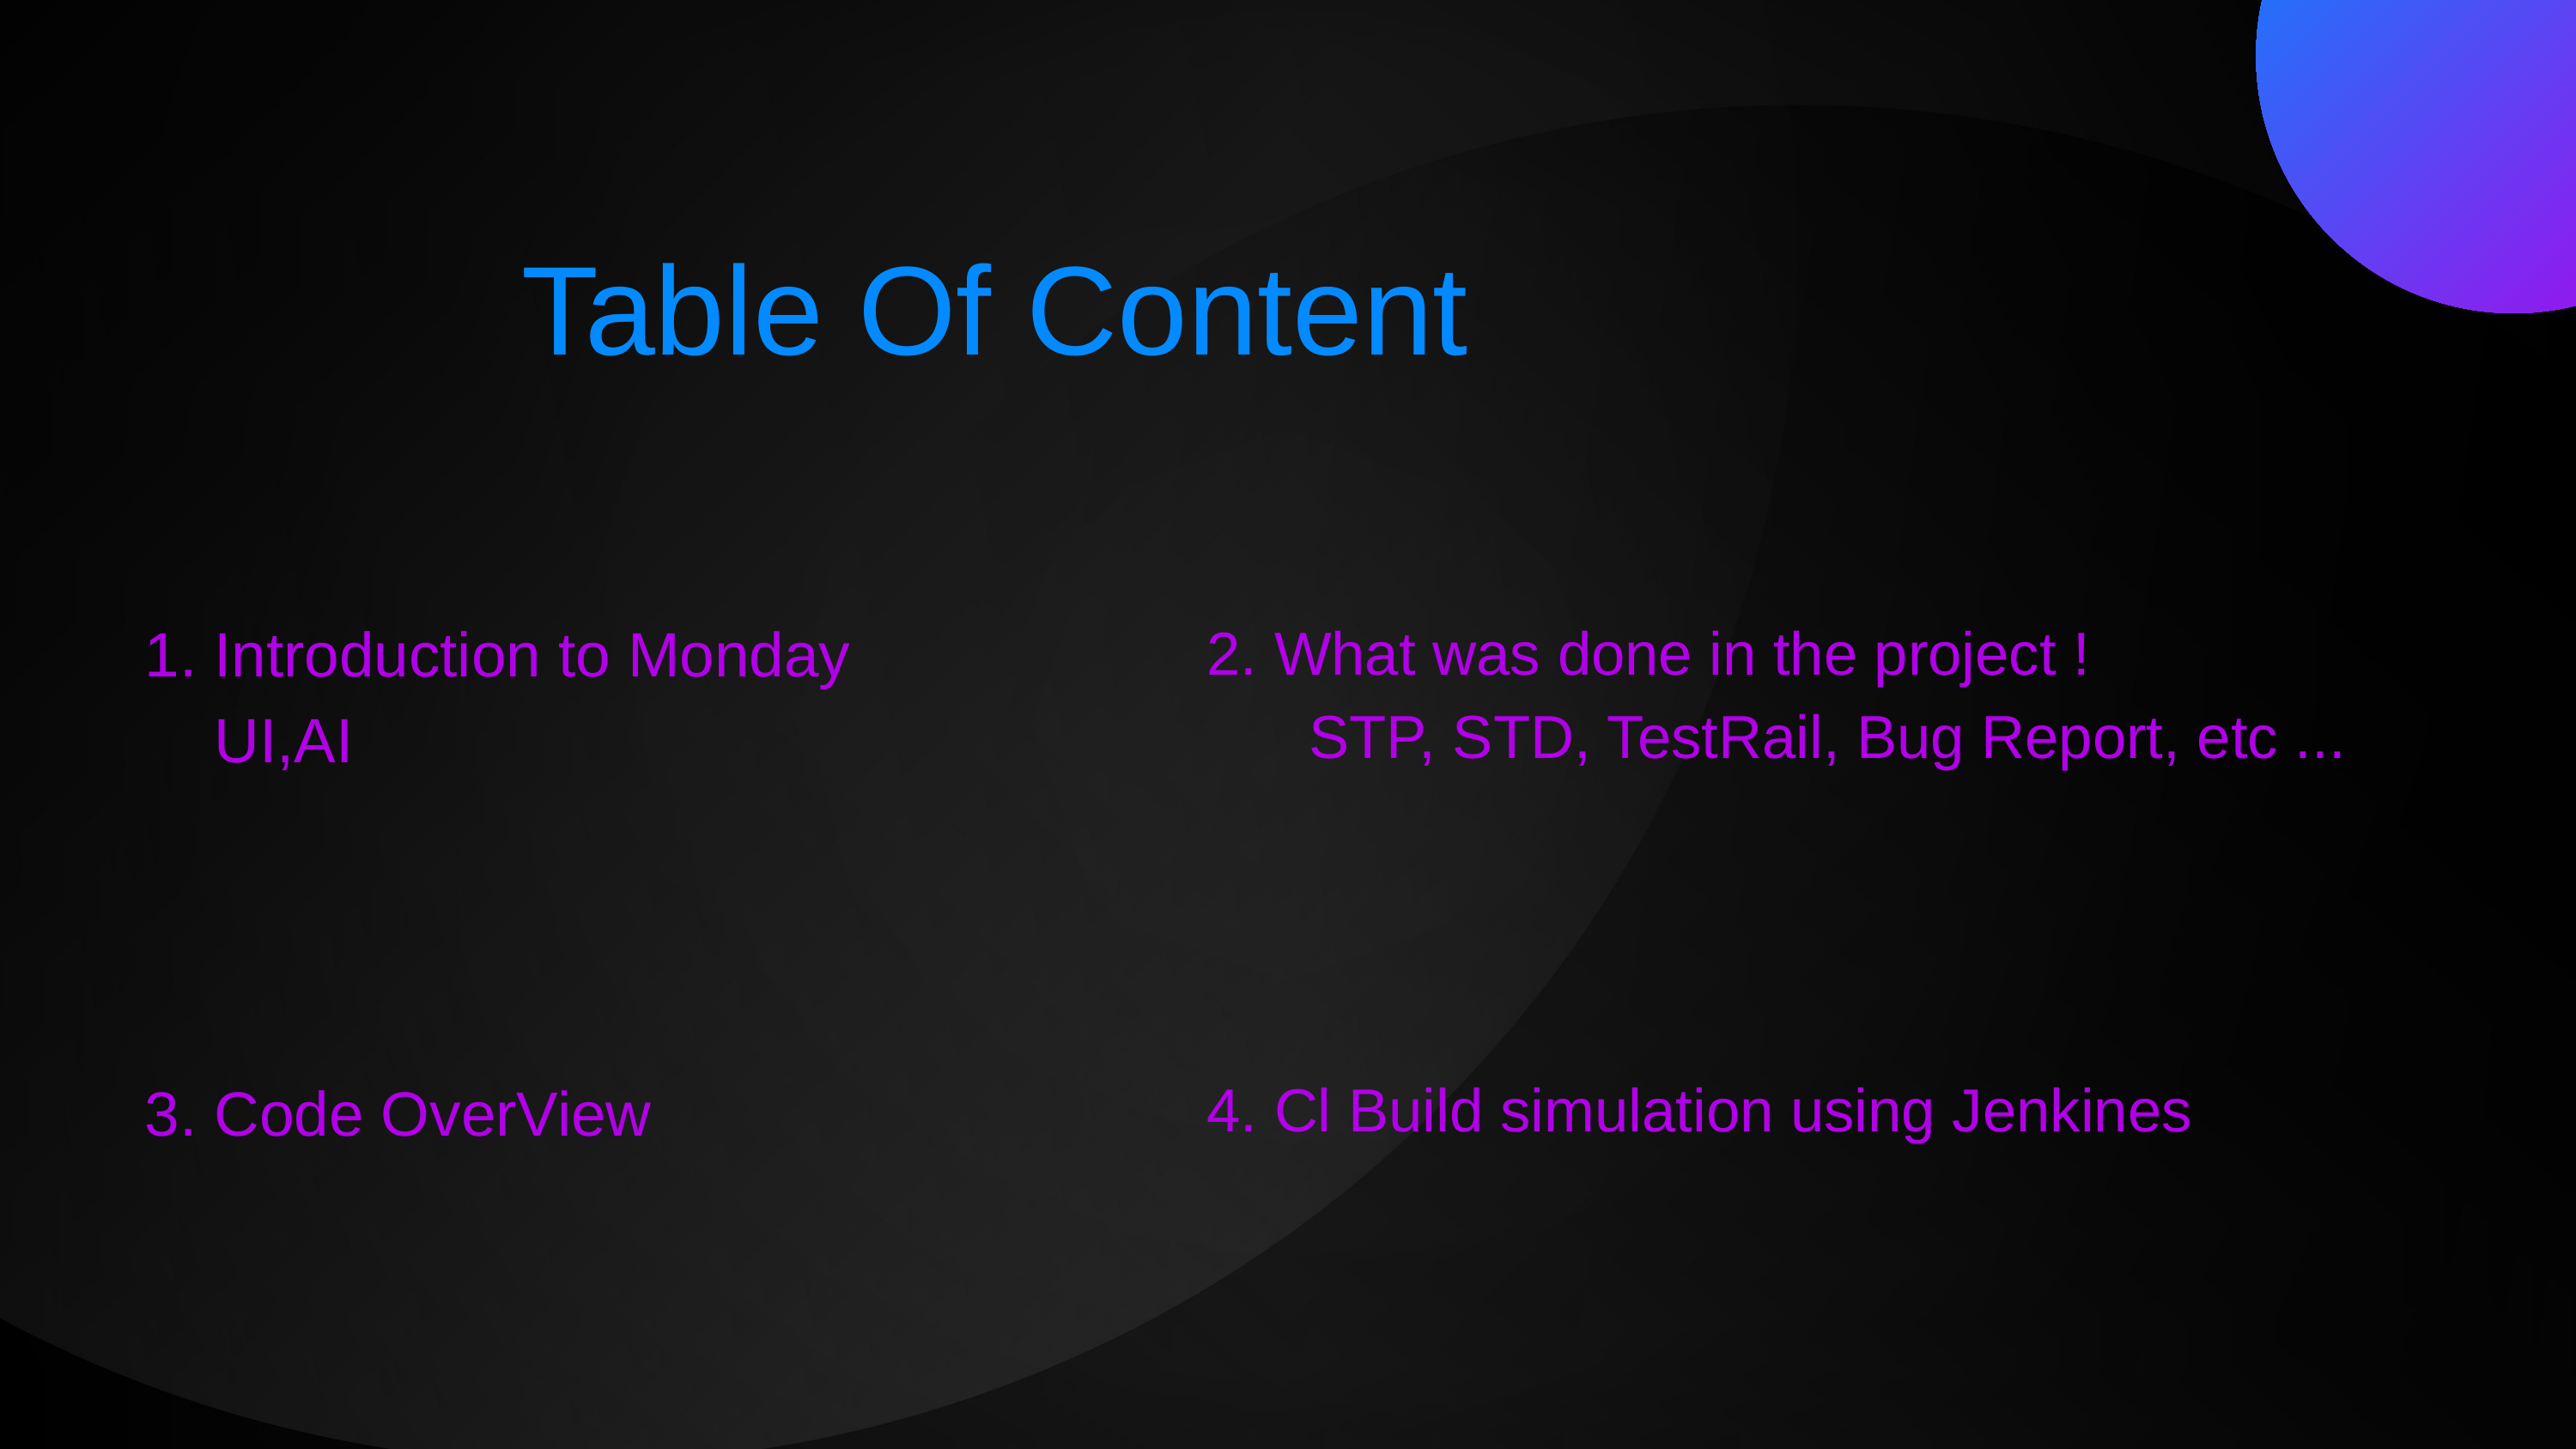

Table Of Content
1. Introduction to Monday
    UI,AI
2. What was done in the project !
      STP, STD, TestRail, Bug Report, etc ...
4. Cl Build simulation using Jenkines
3. Code OverView